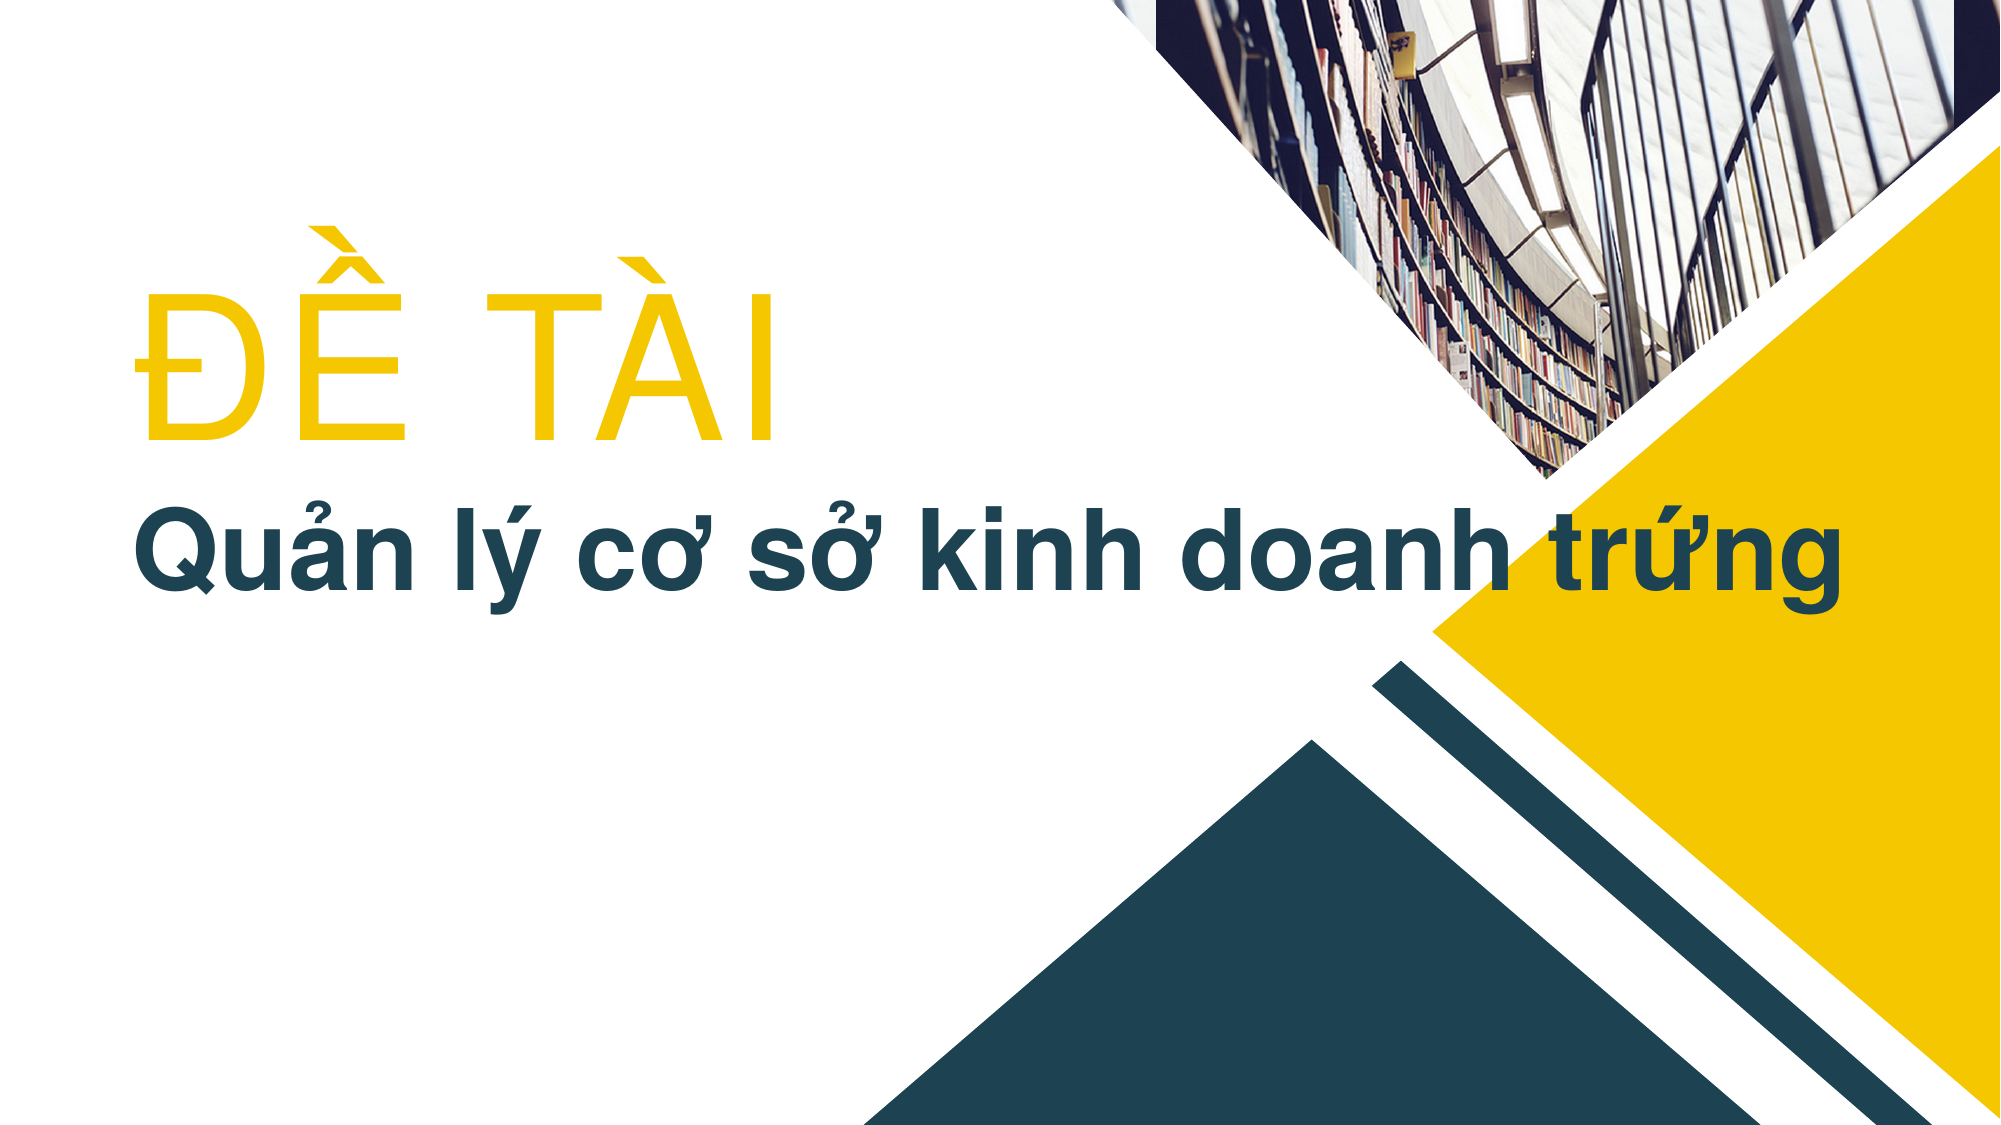

ĐỀ TÀI
Quản lý cơ sở kinh doanh trứng